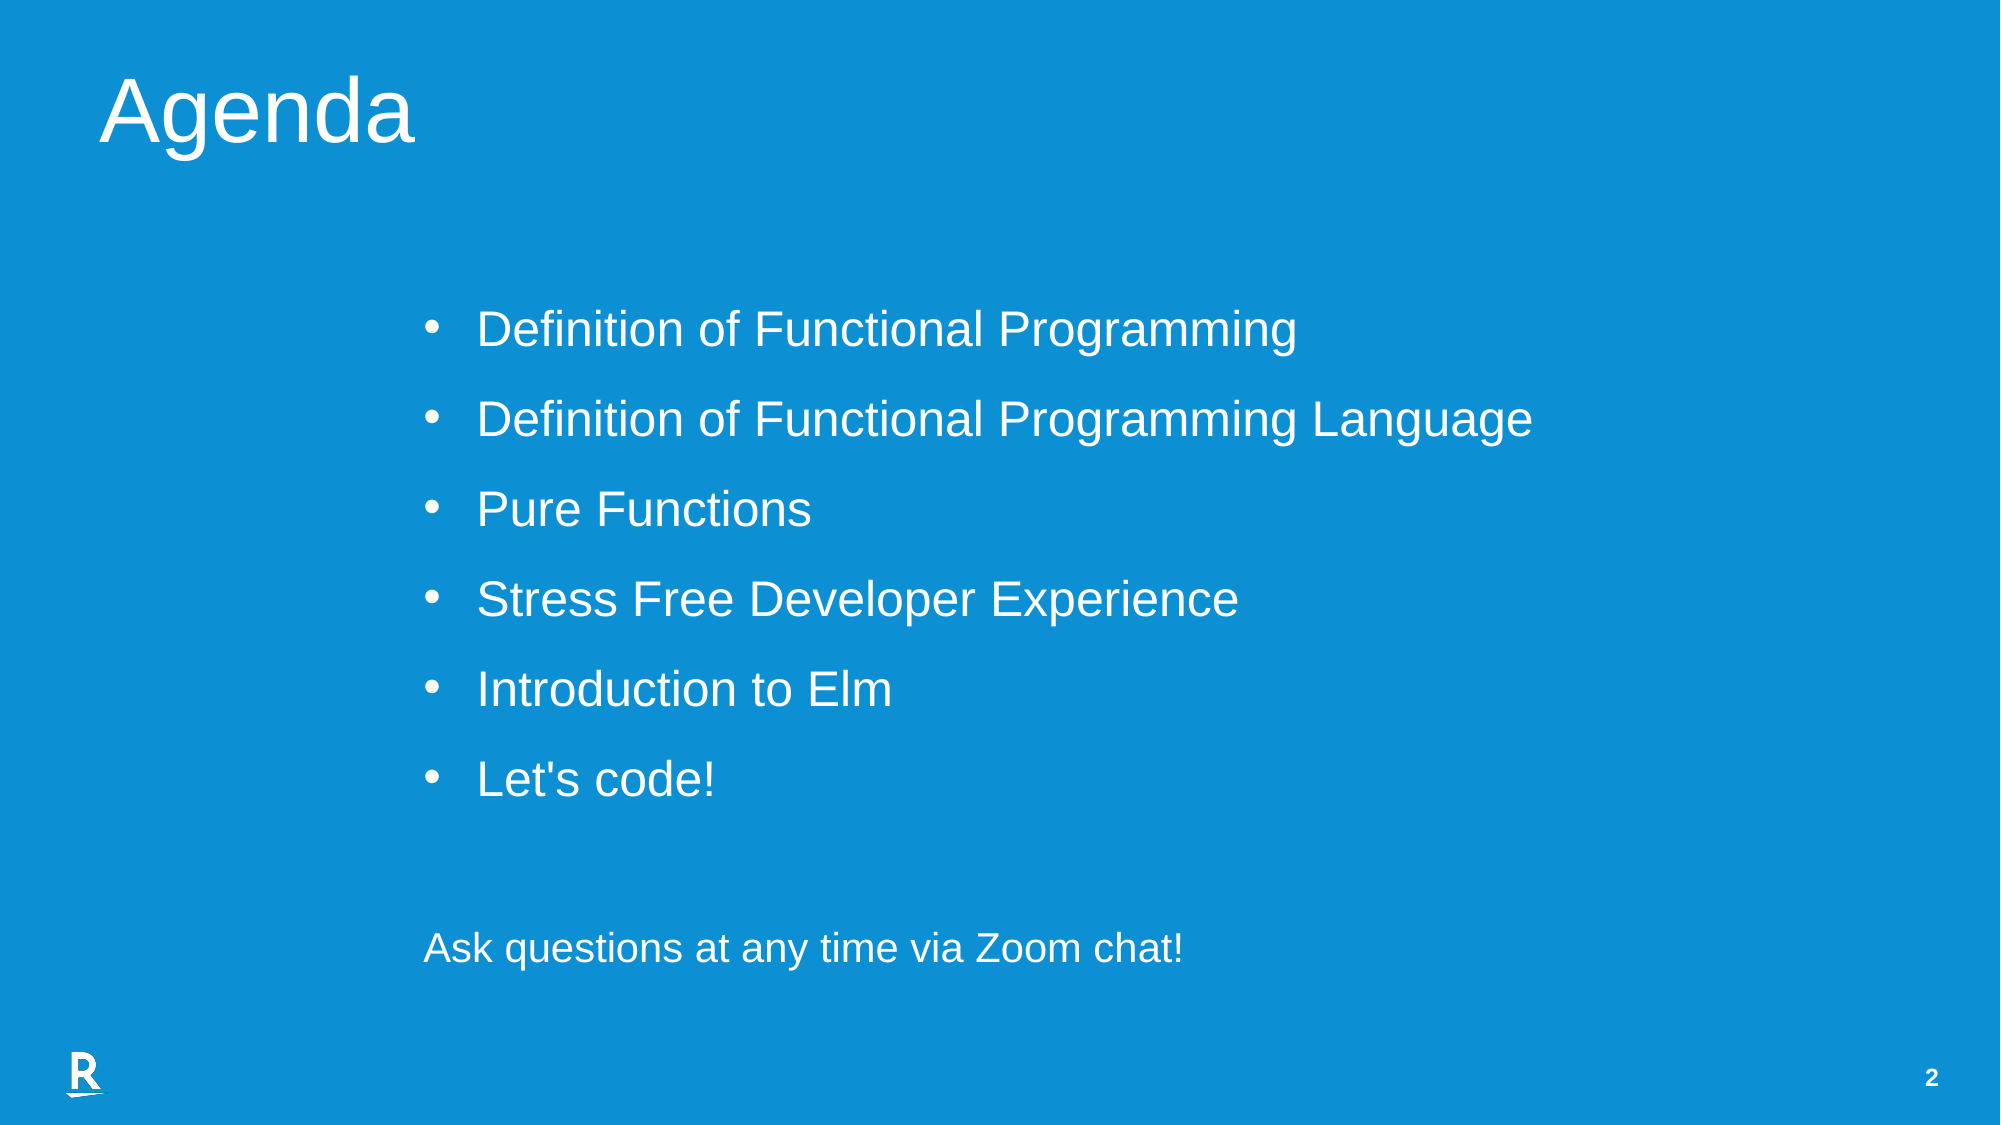

Agenda
Definition of Functional Programming
Definition of Functional Programming Language
Pure Functions
Stress Free Developer Experience
Introduction to Elm
Let's code!

Ask questions at any time via Zoom chat!